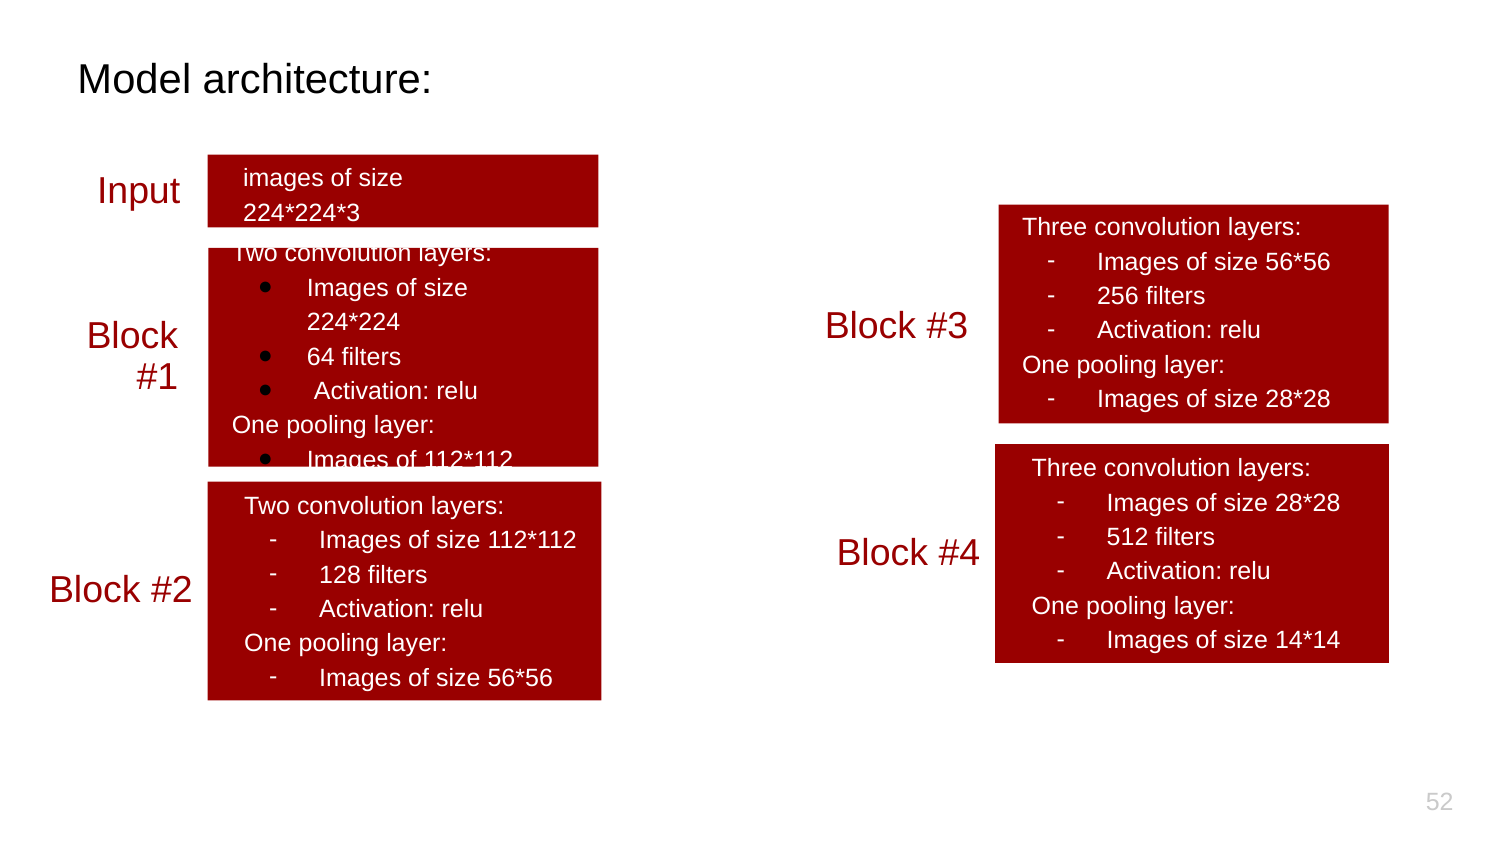

# Model architecture:

Input
images of size 224*224*3

Block #3
Three convolution layers:
Images of size 56*56
256 filters
Activation: relu
One pooling layer:
Images of size 28*28

Block #1
Two convolution layers:
Images of size 224*224
64 filters
 Activation: relu
One pooling layer:
Images of 112*112

Block #4
Three convolution layers:
Images of size 28*28
512 filters
Activation: relu
One pooling layer:
Images of size 14*14

Block #2
Two convolution layers:
Images of size 112*112
128 filters
Activation: relu
One pooling layer:
Images of size 56*56

52